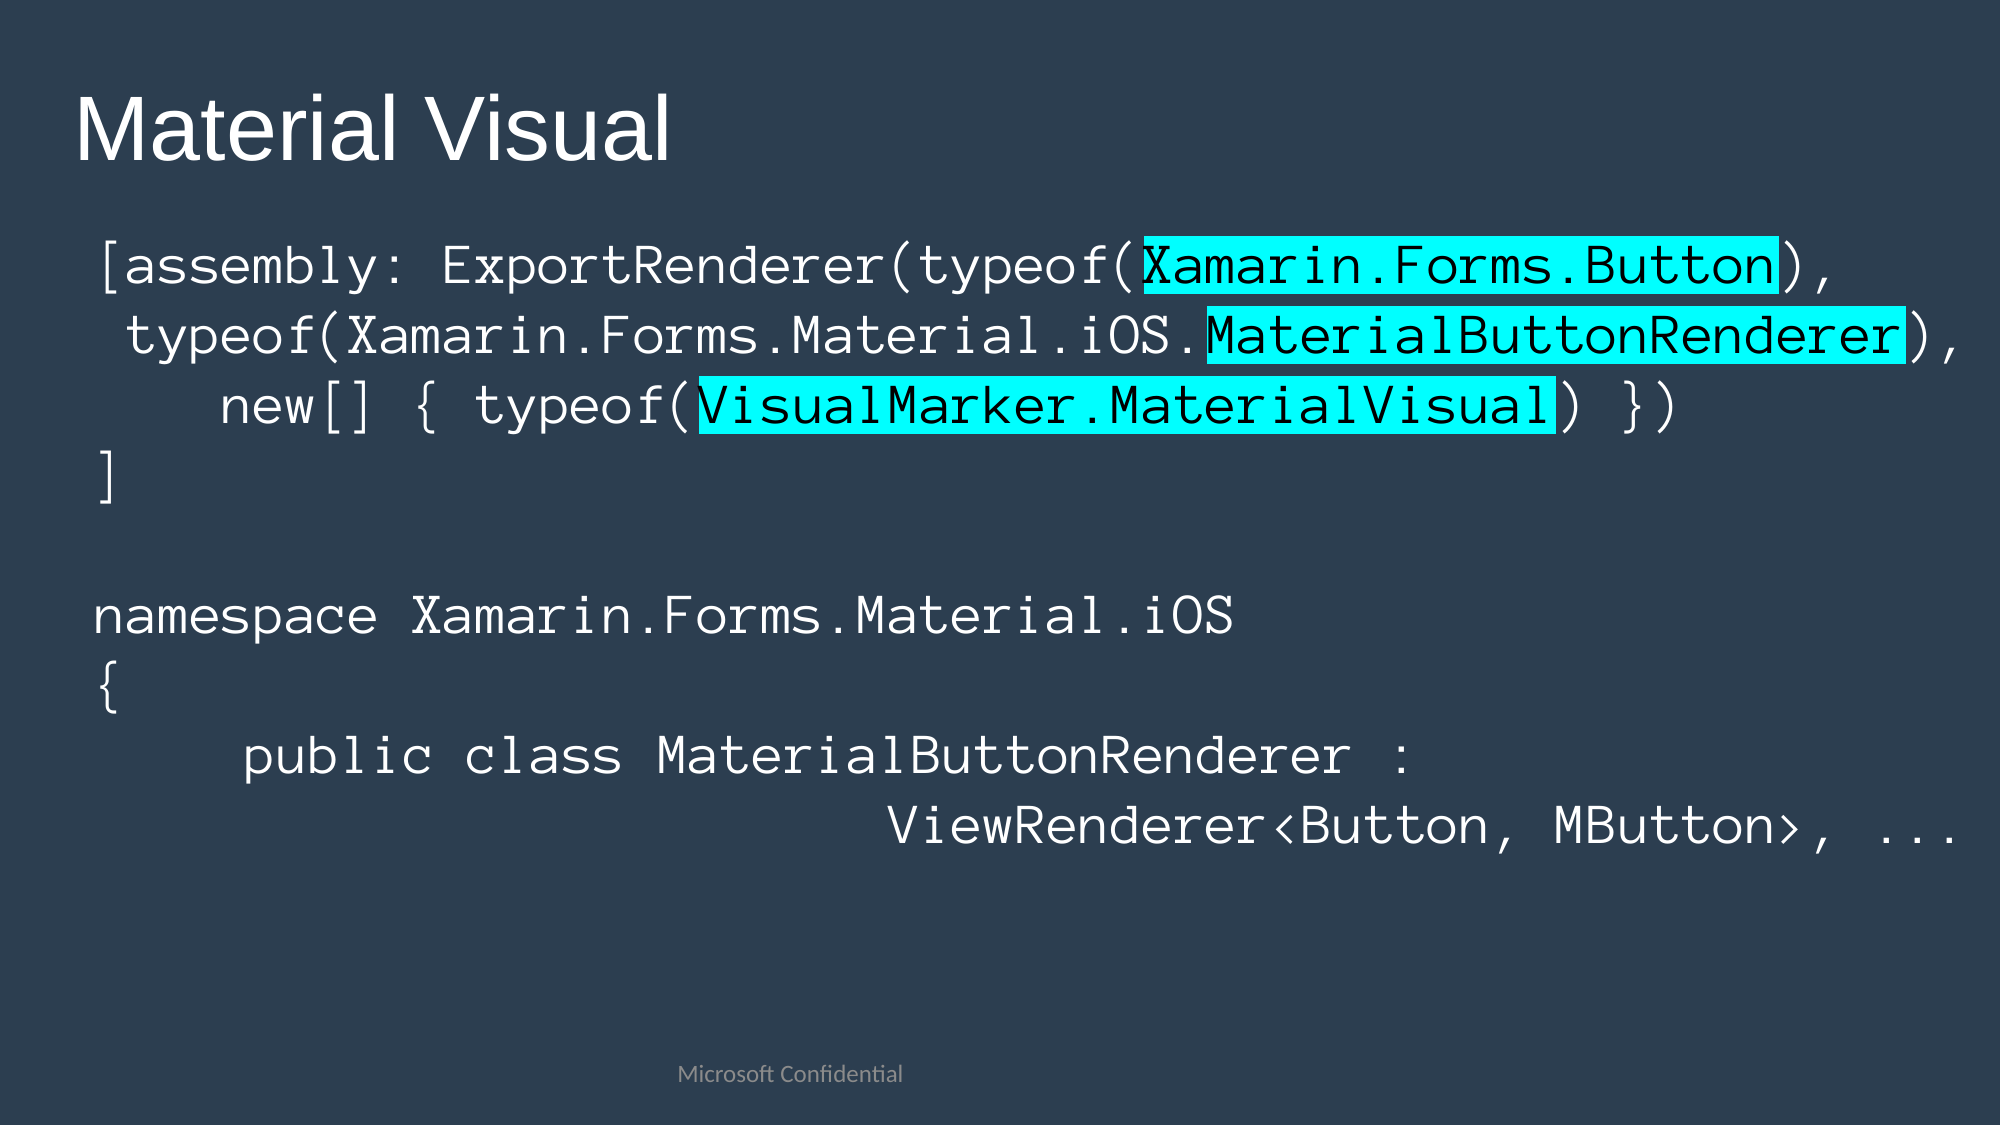

# Material Visual
[assembly: ExportRenderer(typeof(Xamarin.Forms.Button),
 typeof(Xamarin.Forms.Material.iOS.MaterialButtonRenderer),
    new[] { typeof(VisualMarker.MaterialVisual) })
]

namespace Xamarin.Forms.Material.iOS
{
	public class MaterialButtonRenderer :
                         ViewRenderer<Button, MButton>, ...
Microsoft Confidential